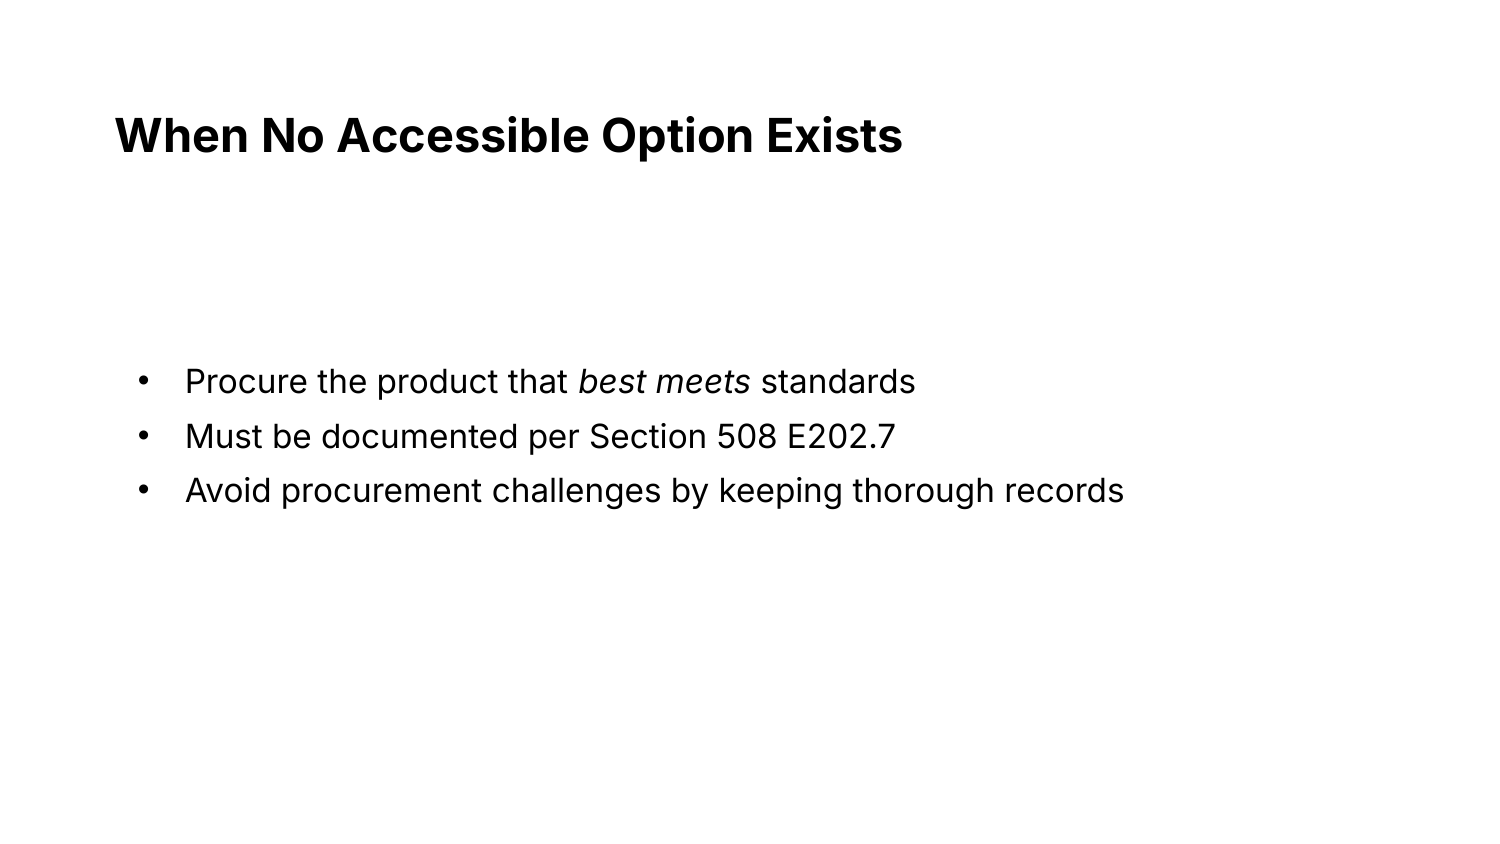

When No Accessible Option Exists
Procure the product that best meets standards
Must be documented per Section 508 E202.7
Avoid procurement challenges by keeping thorough records